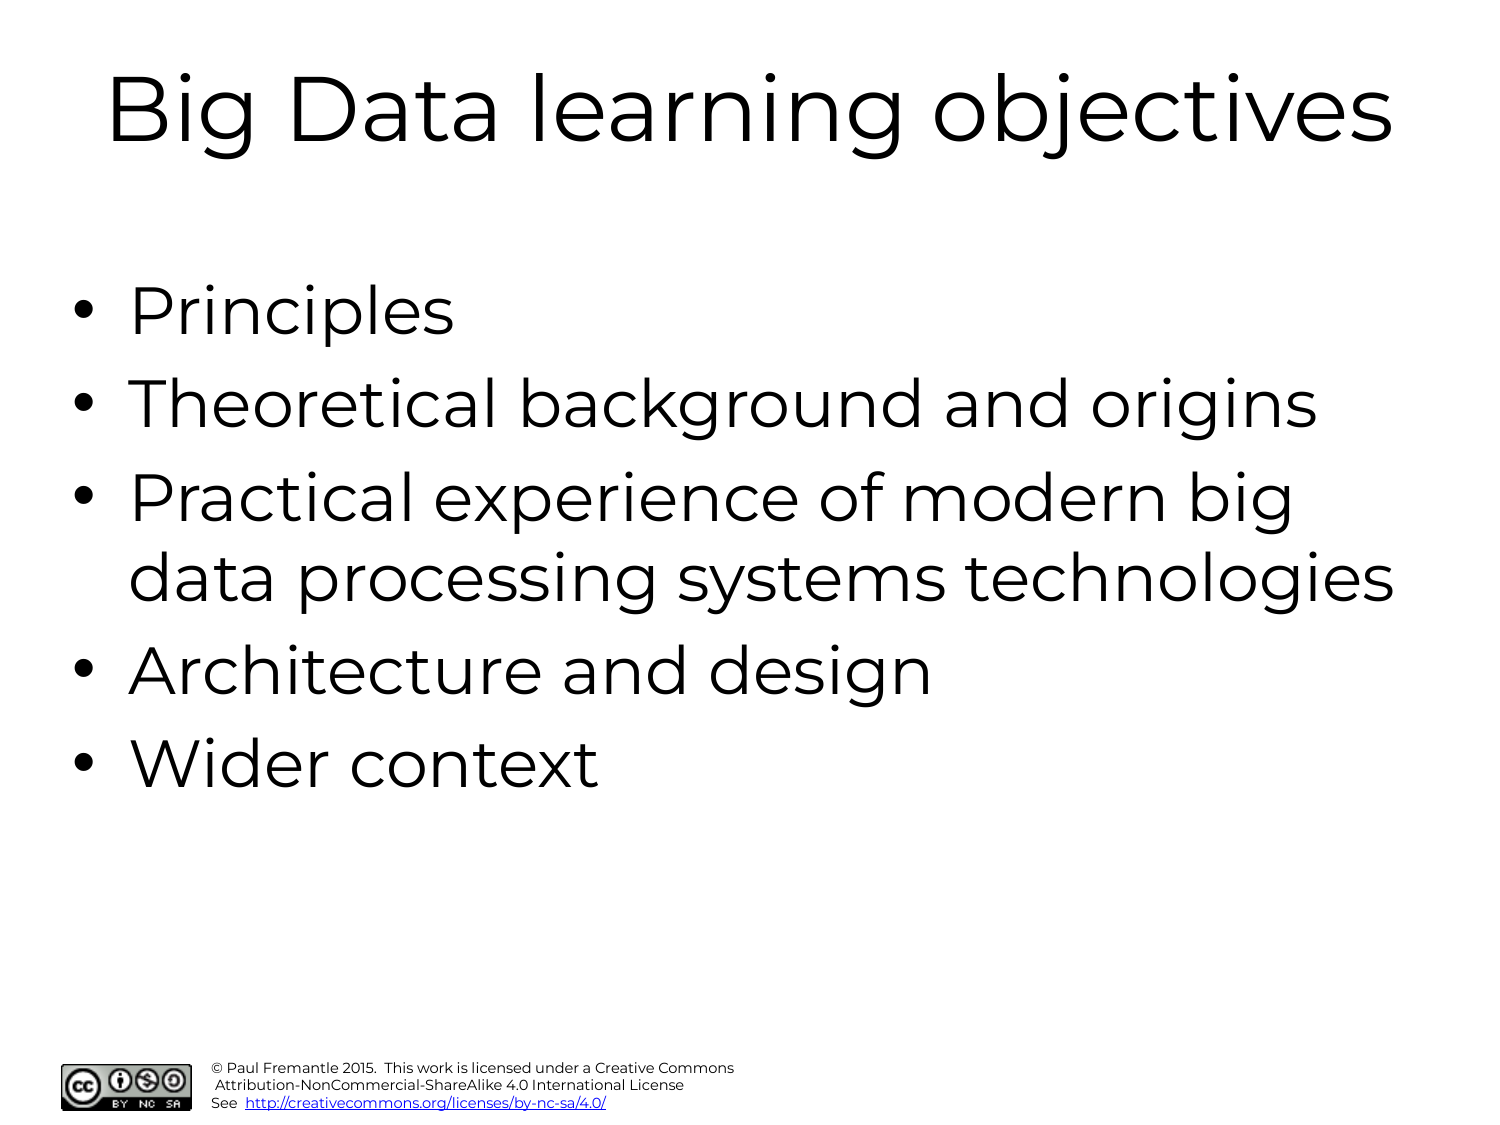

# Big Data learning objectives
Principles
Theoretical background and origins
Practical experience of modern big data processing systems technologies
Architecture and design
Wider context